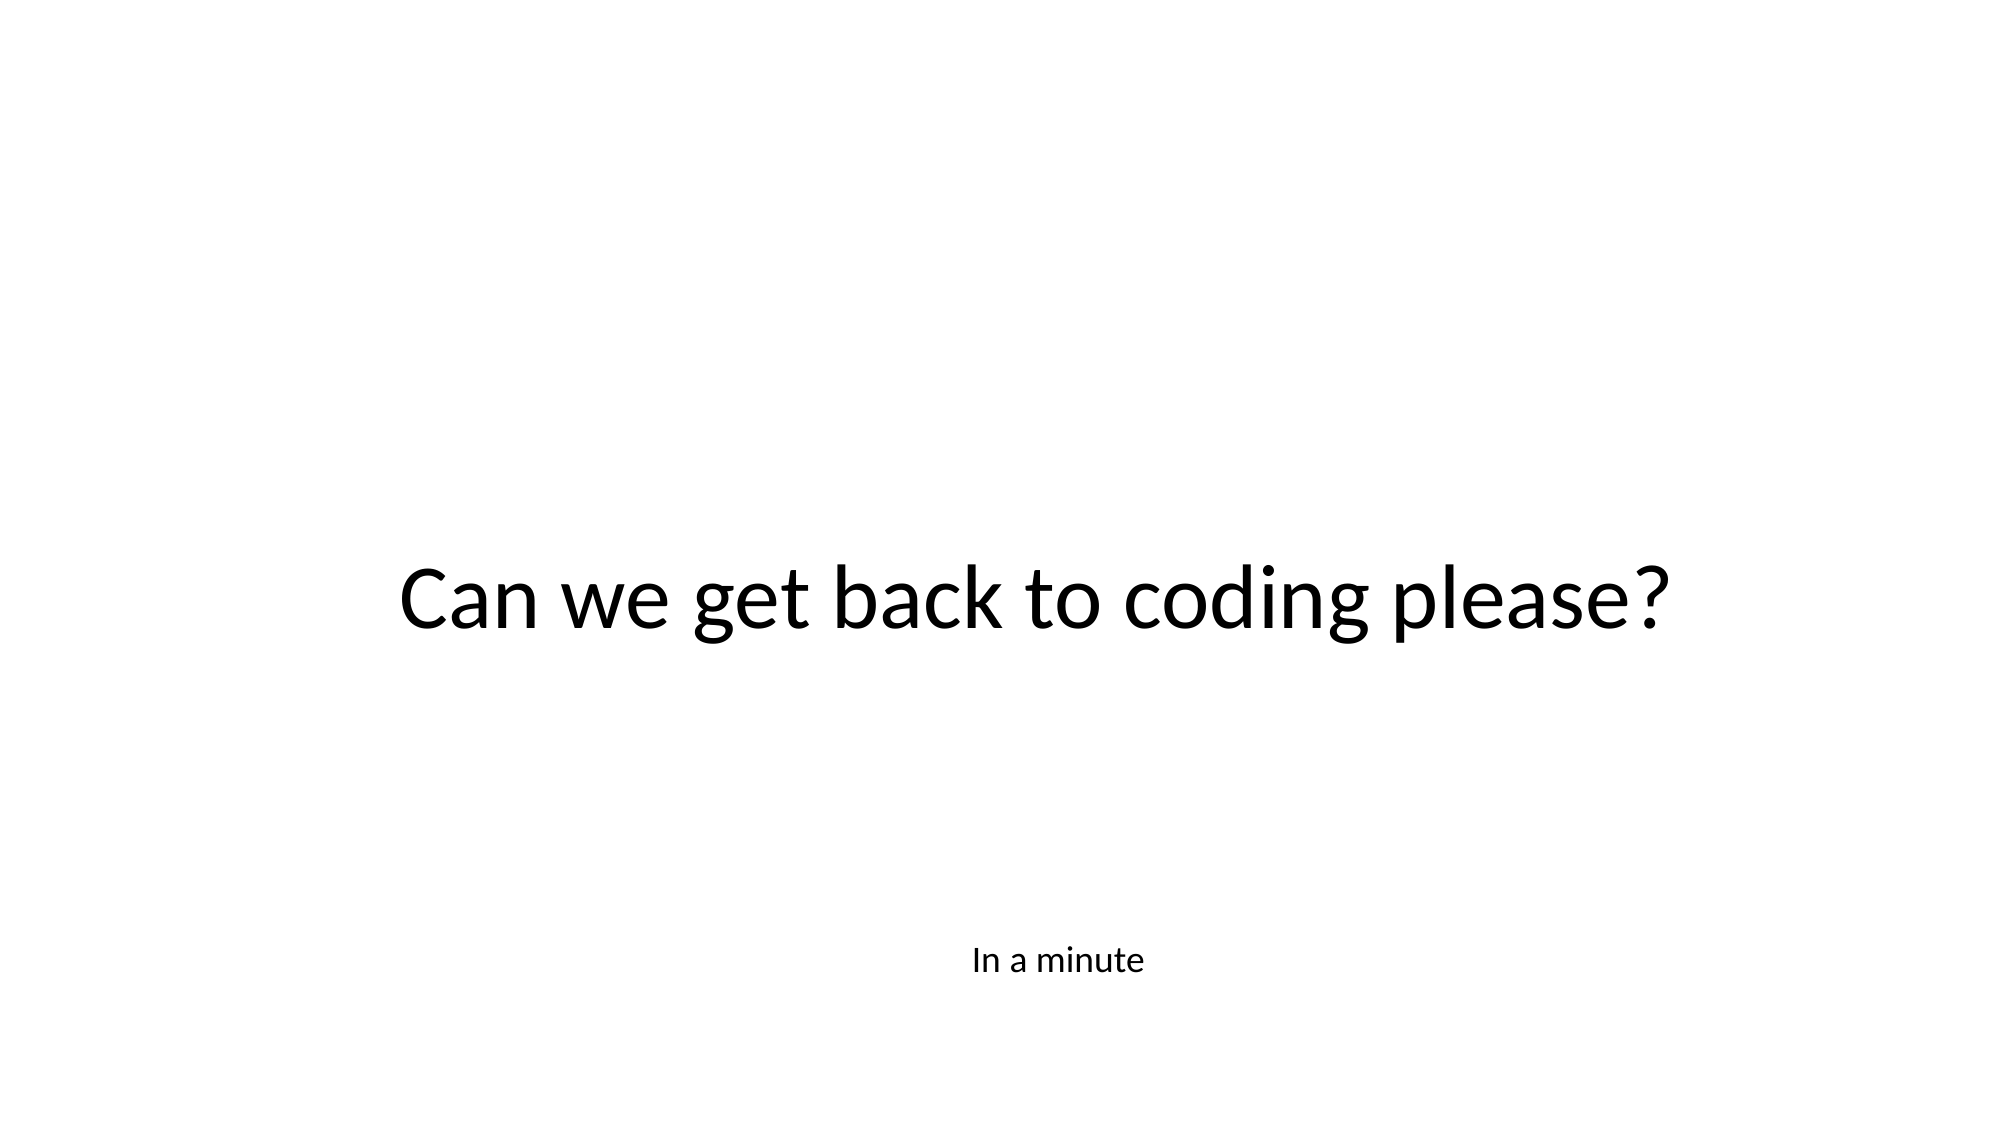

# Can we get back to coding please?
In a minute